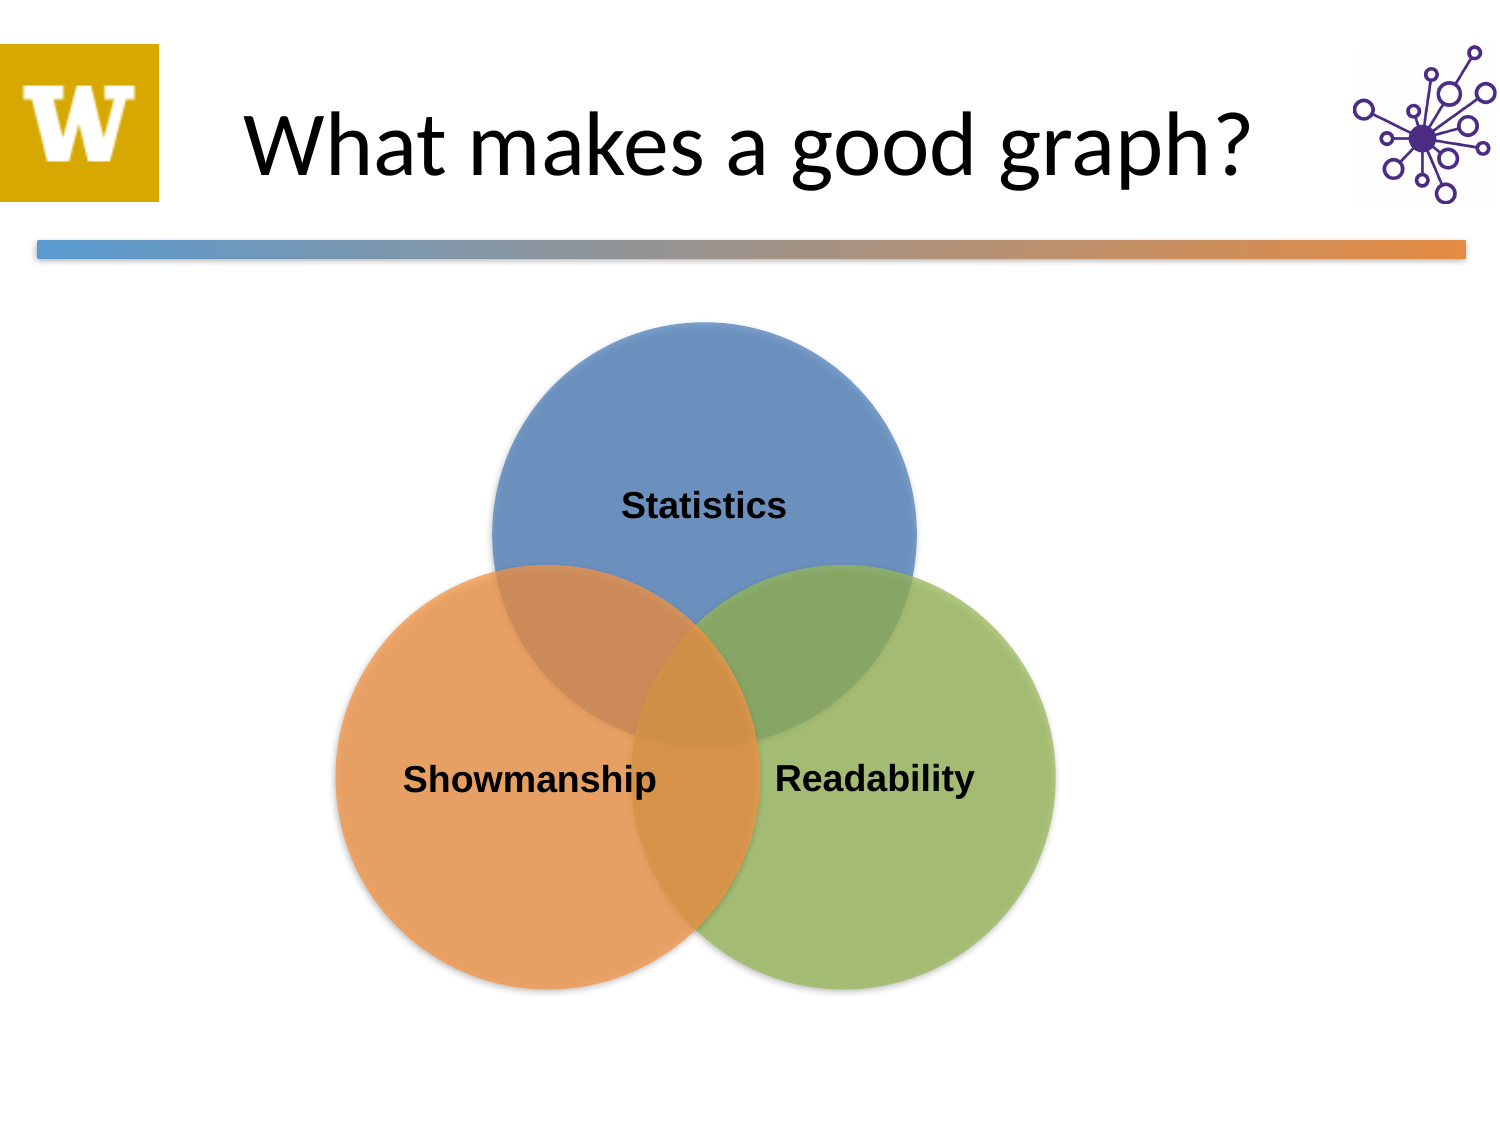

# What makes a good graph?

Statistics

Readability
Showmanship